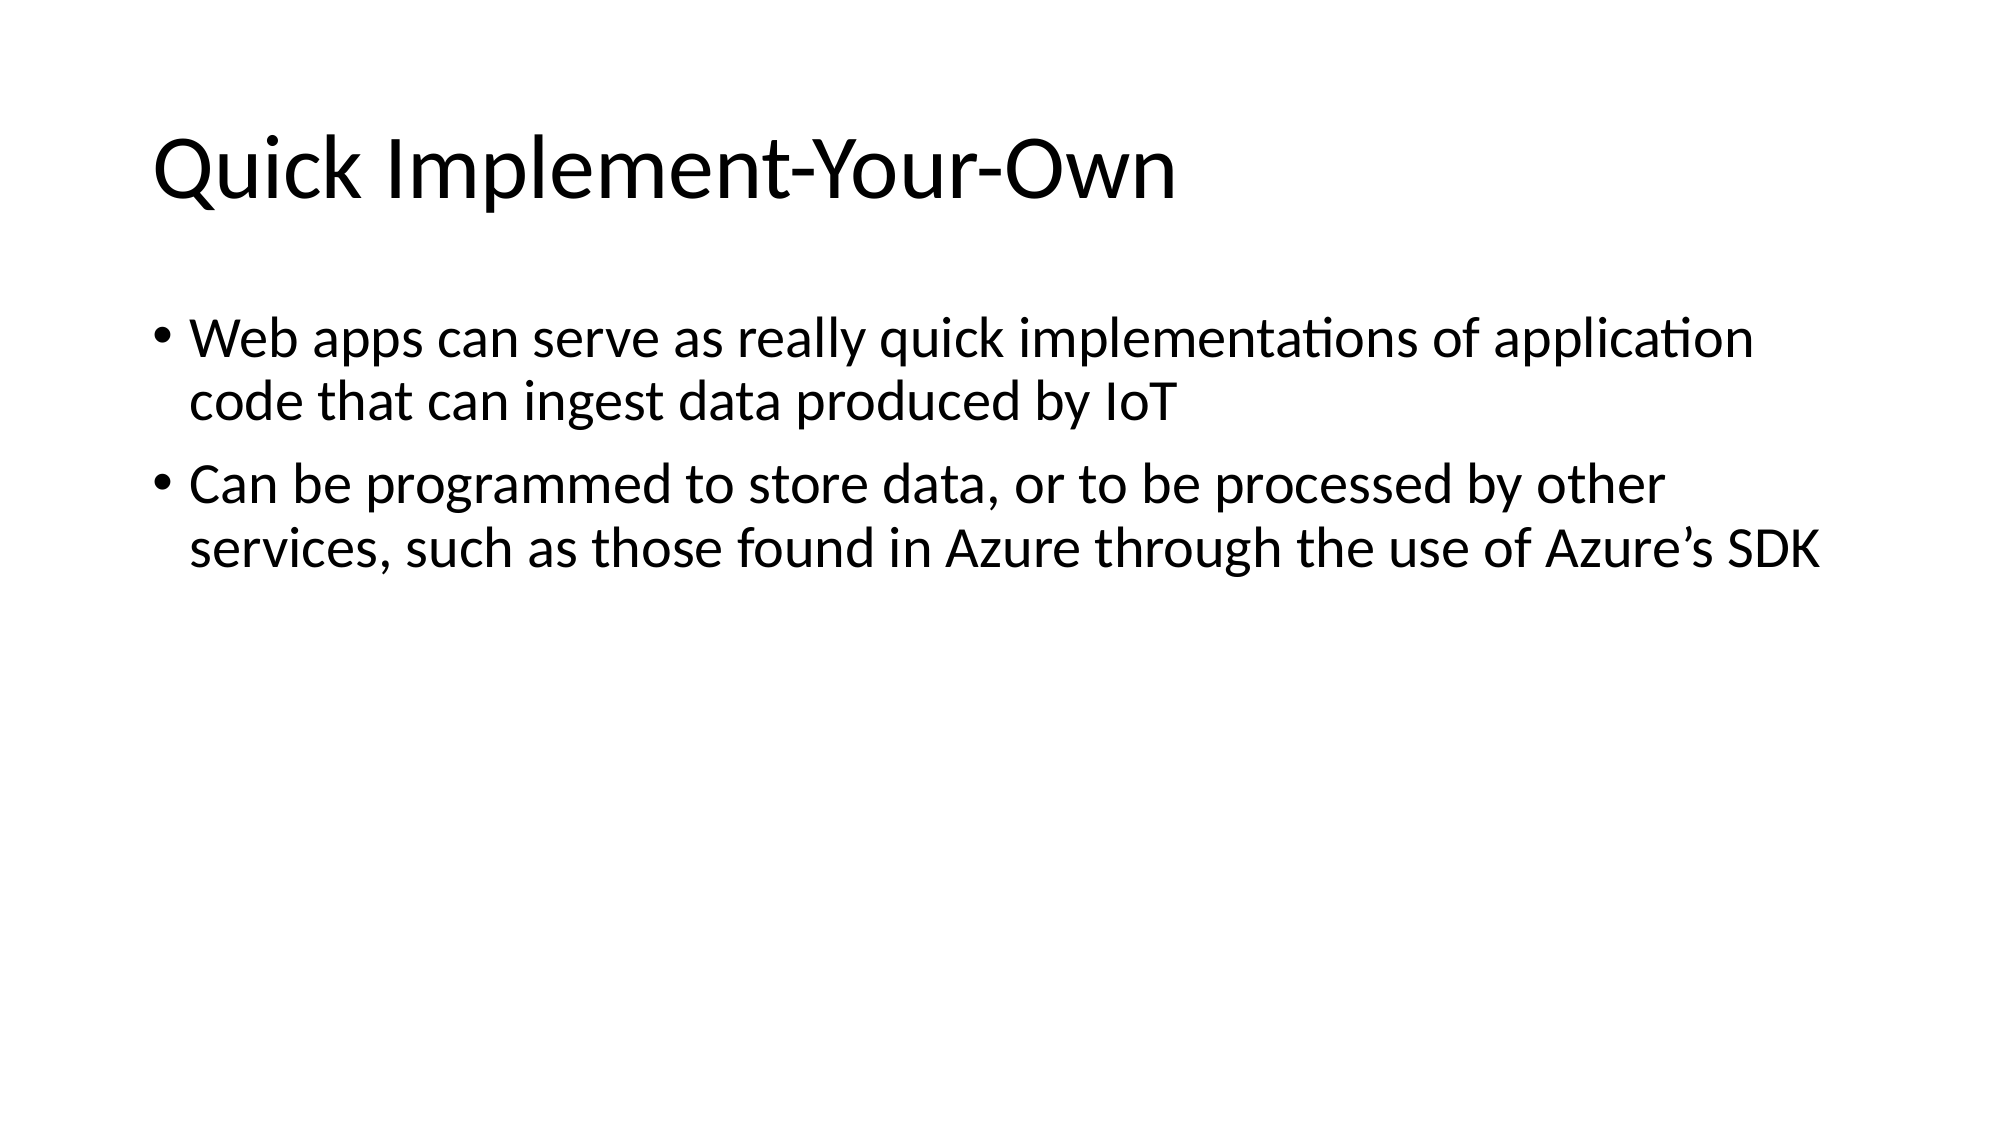

# Quick Implement-Your-Own
Web apps can serve as really quick implementations of application code that can ingest data produced by IoT
Can be programmed to store data, or to be processed by other services, such as those found in Azure through the use of Azure’s SDK